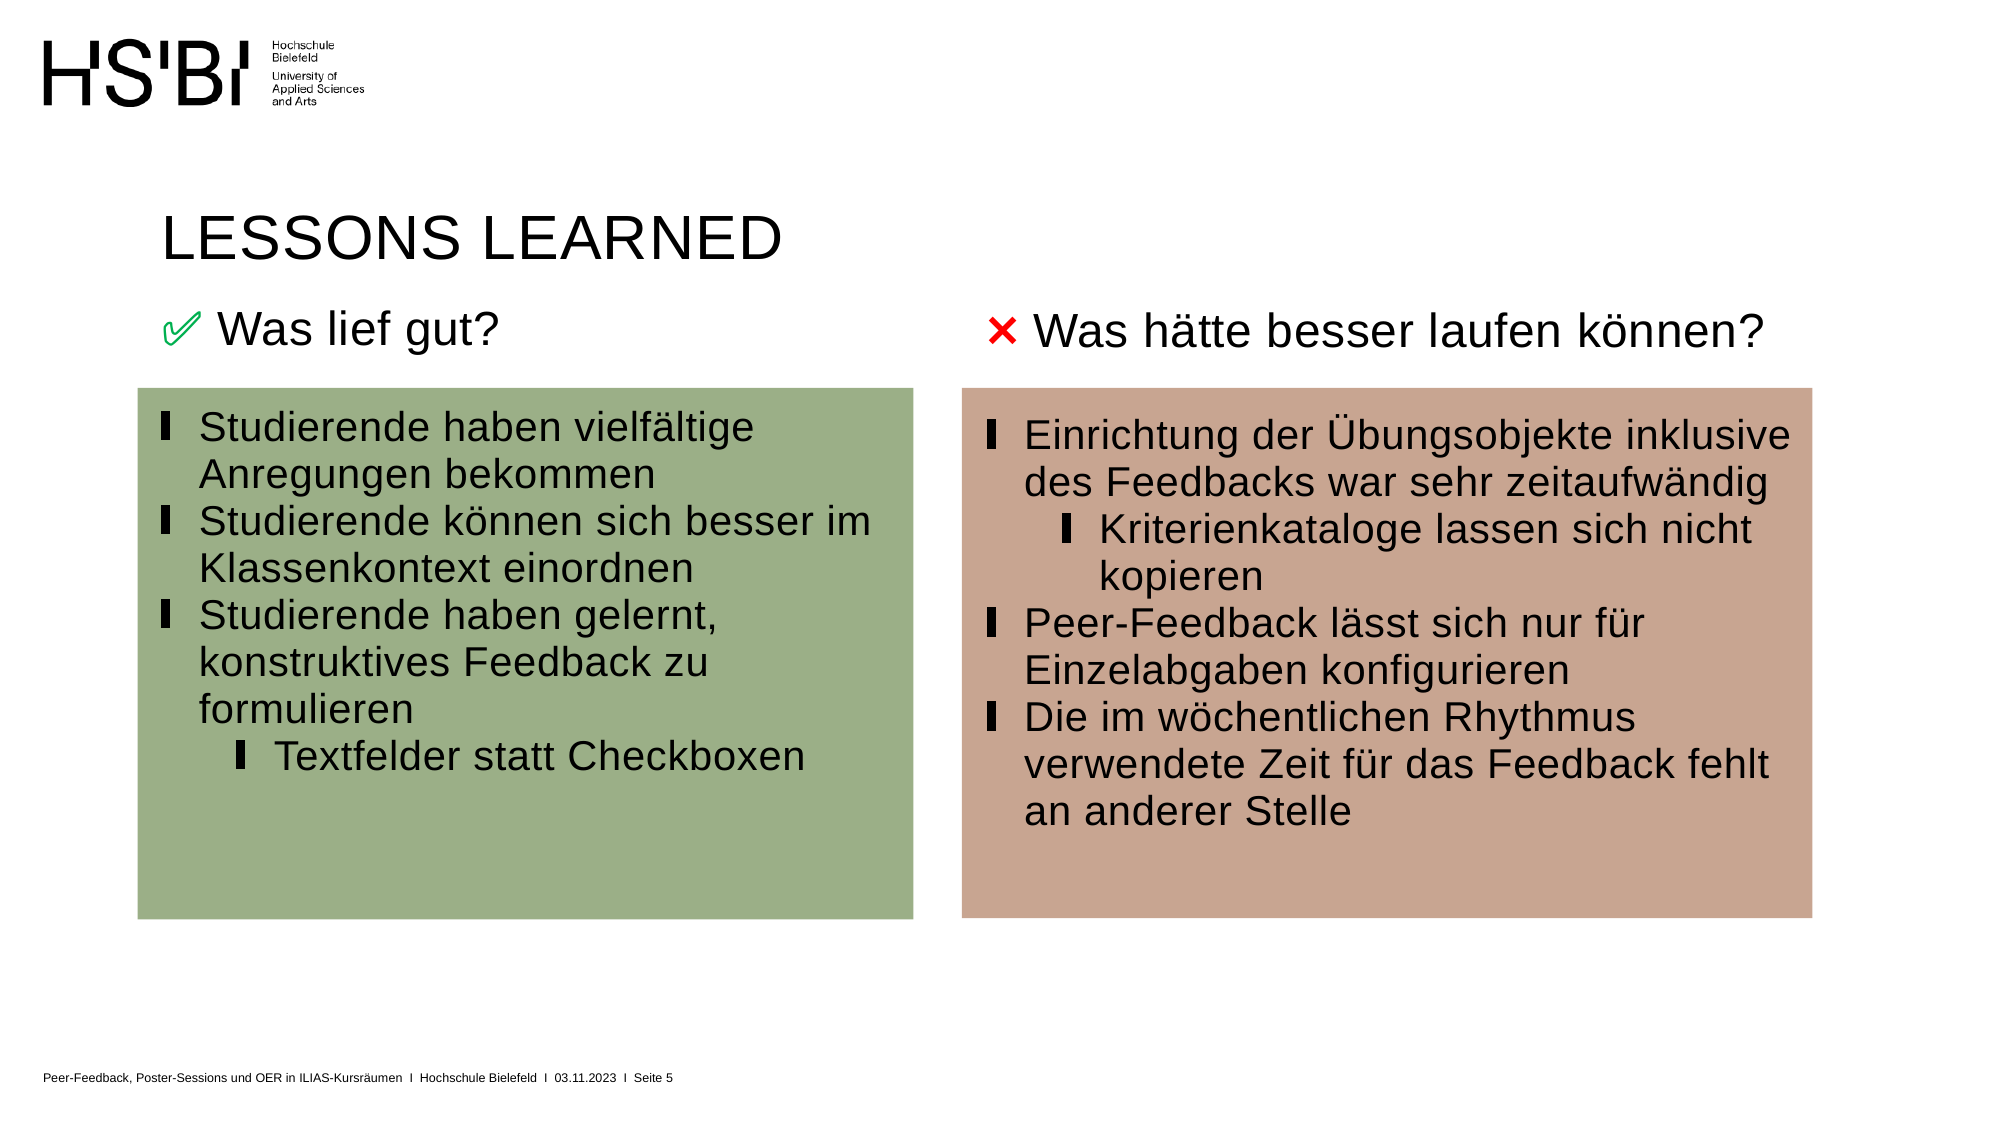

# Lessons Learned
✅ Was lief gut?

Studierende haben vielfältige Anregungen bekommen
Studierende können sich besser im Klassenkontext einordnen
Studierende haben gelernt, konstruktives Feedback zu formulieren
Textfelder statt Checkboxen

❌ Was hätte besser laufen können?

Einrichtung der Übungsobjekte inklusive des Feedbacks war sehr zeitaufwändig
Kriterienkataloge lassen sich nicht kopieren
Peer-Feedback lässt sich nur für Einzelabgaben konfigurieren
Die im wöchentlichen Rhythmus verwendete Zeit für das Feedback fehlt an anderer Stelle